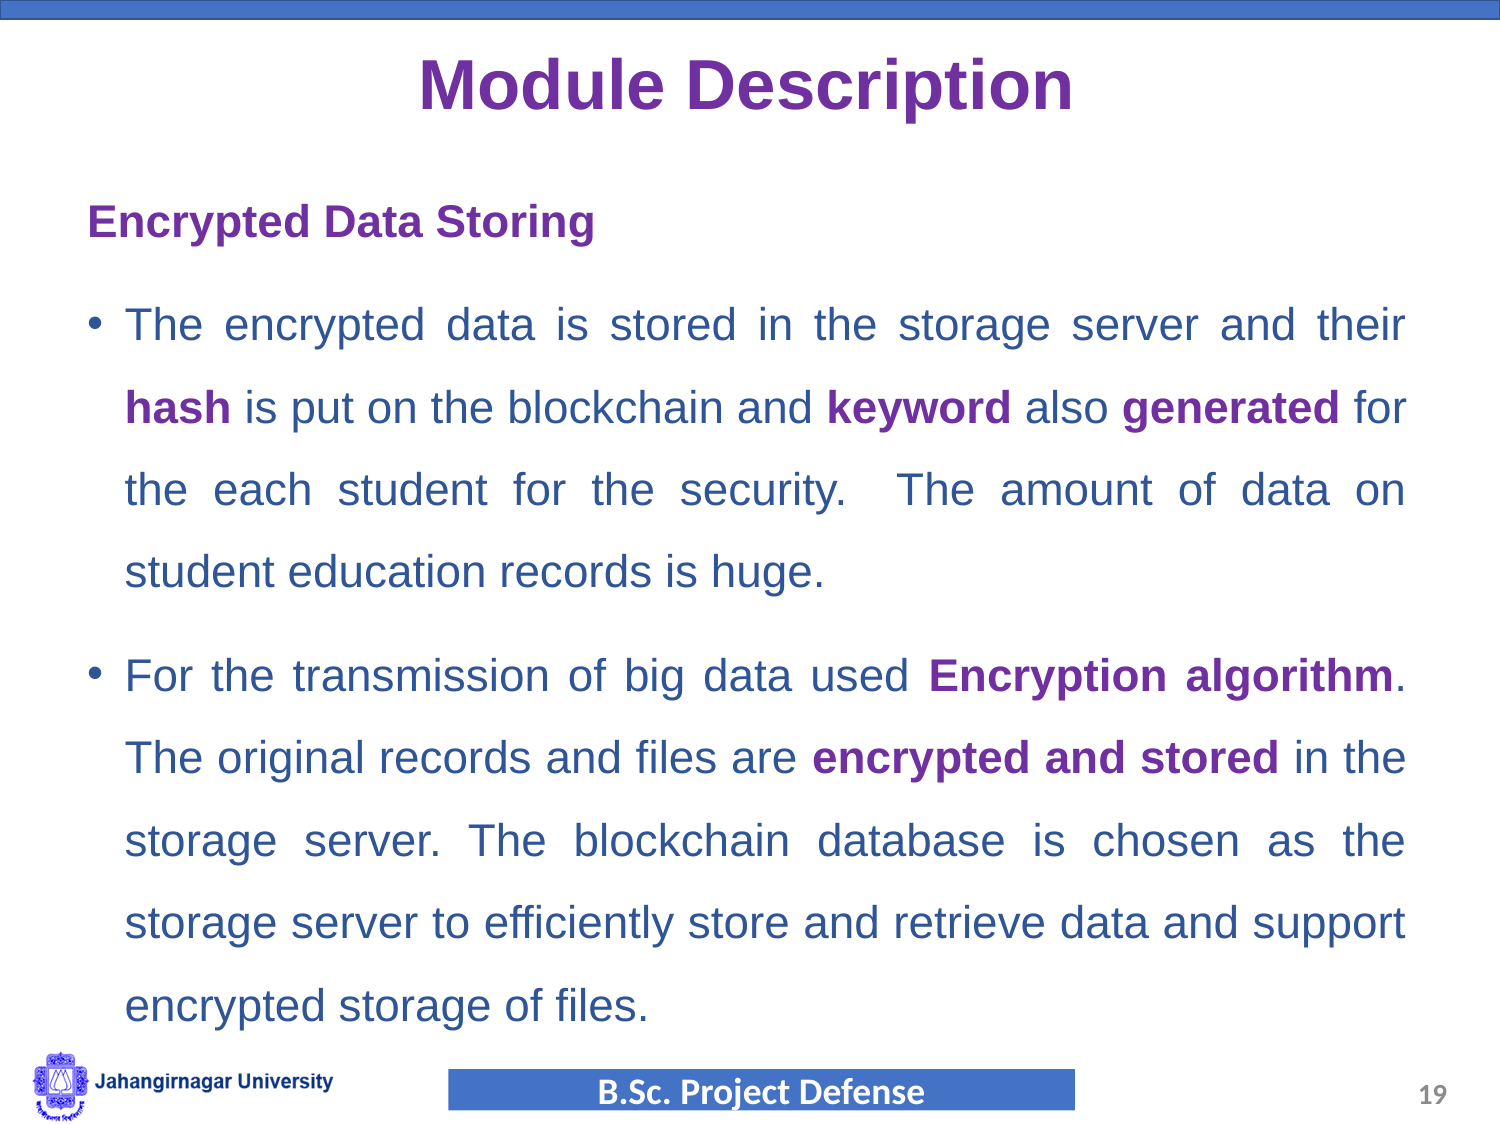

# Module Description
Encrypted Data Storing
The encrypted data is stored in the storage server and their hash is put on the blockchain and keyword also generated for the each student for the security.  The amount of data on student education records is huge.
For the transmission of big data used Encryption algorithm. The original records and files are encrypted and stored in the storage server. The blockchain database is chosen as the storage server to efficiently store and retrieve data and support encrypted storage of files.

19